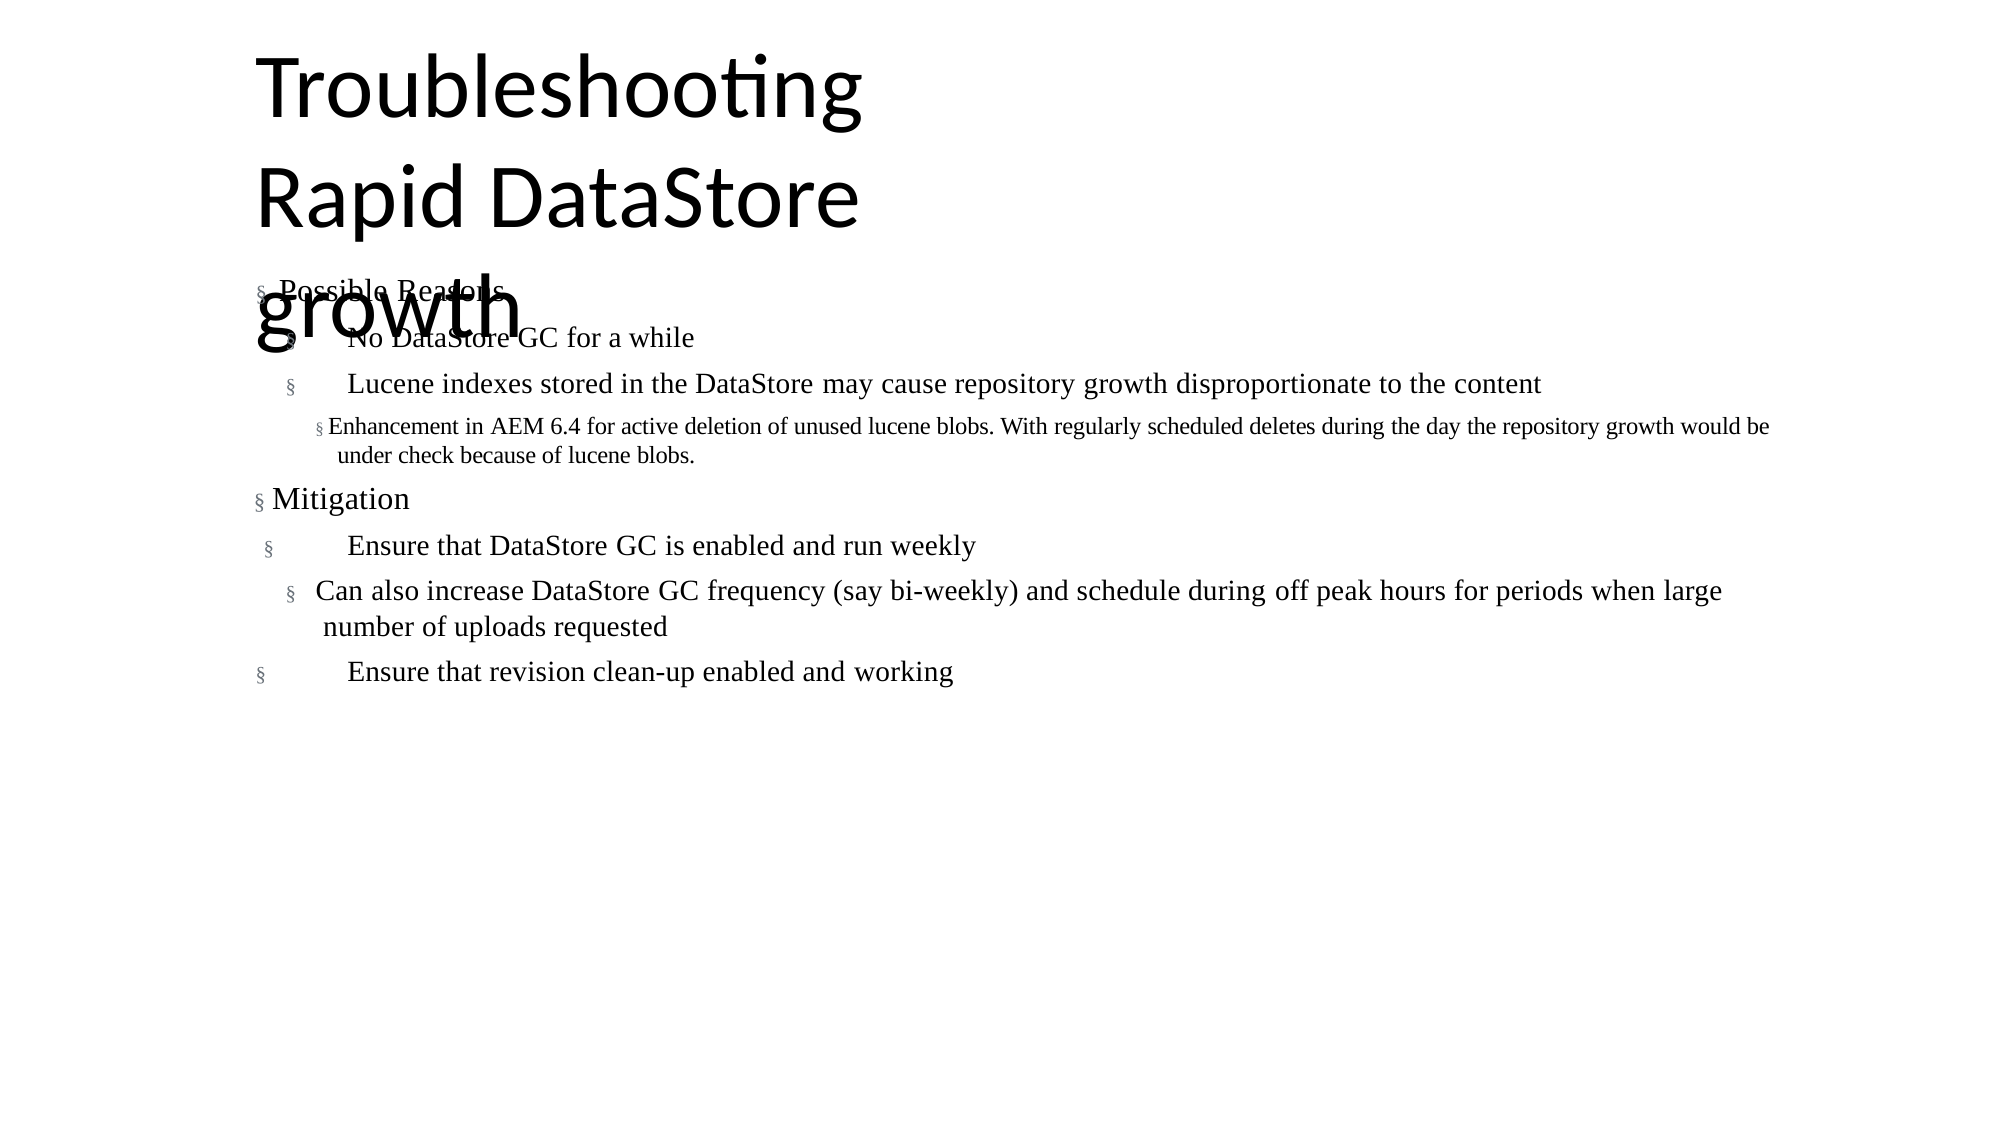

# Troubleshooting	Rapid DataStore growth
§ Possible Reasons
§	No DataStore GC for a while
§	Lucene indexes stored in the DataStore may cause repository growth disproportionate to the content
§ Enhancement in AEM 6.4 for active deletion of unused lucene blobs. With regularly scheduled deletes during the day the repository growth would be  under check because of lucene blobs.
§ Mitigation
§	Ensure that DataStore GC is enabled and run weekly
§	Can also increase DataStore GC frequency (say bi-weekly) and schedule during off peak hours for periods when large  number of uploads requested
§	Ensure that revision clean-up enabled and working
' 2017 Adobe Systems Incorporated. All Rights Reserved. Adobe Confidential.
222
' 2017 Adobe Systems Incorporated. All Rights Reserved. Adobe Confidential.
' 2016 Adobe Systems Incorporated. All Rights Reserved. Adobe Confidential.